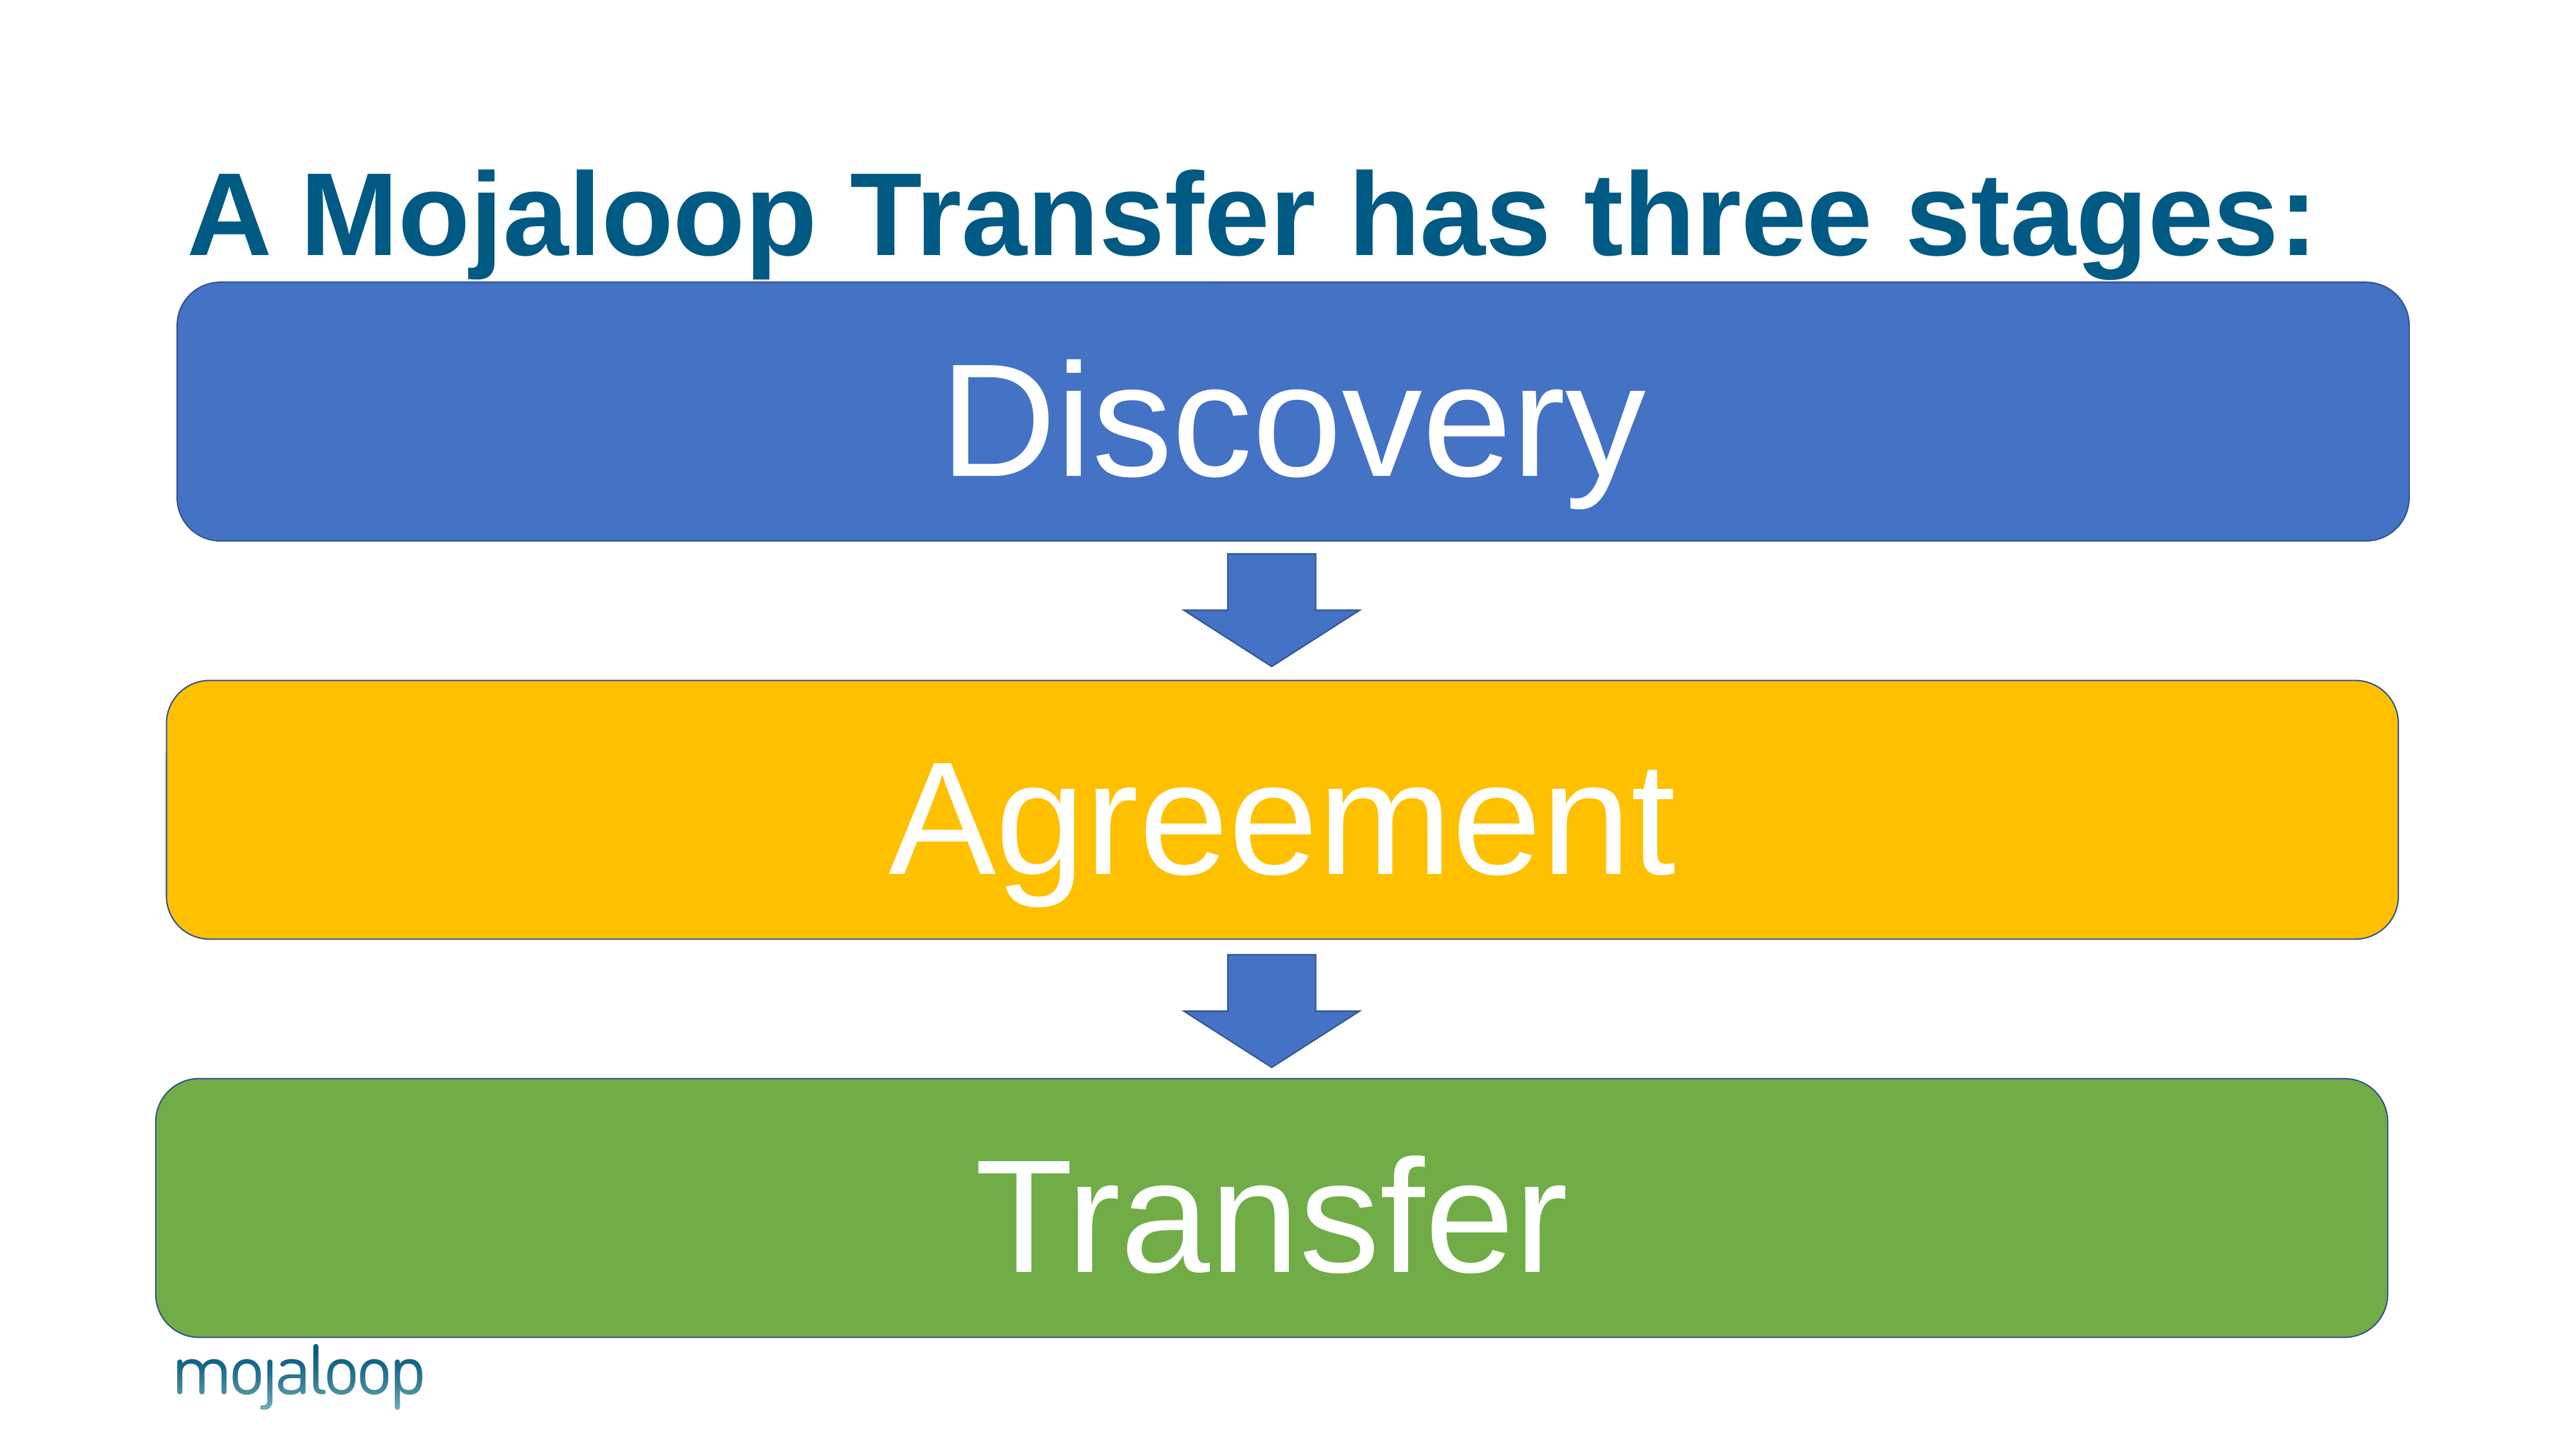

# A Mojaloop Transfer has three stages:
Discovery

Agreement

Transfer